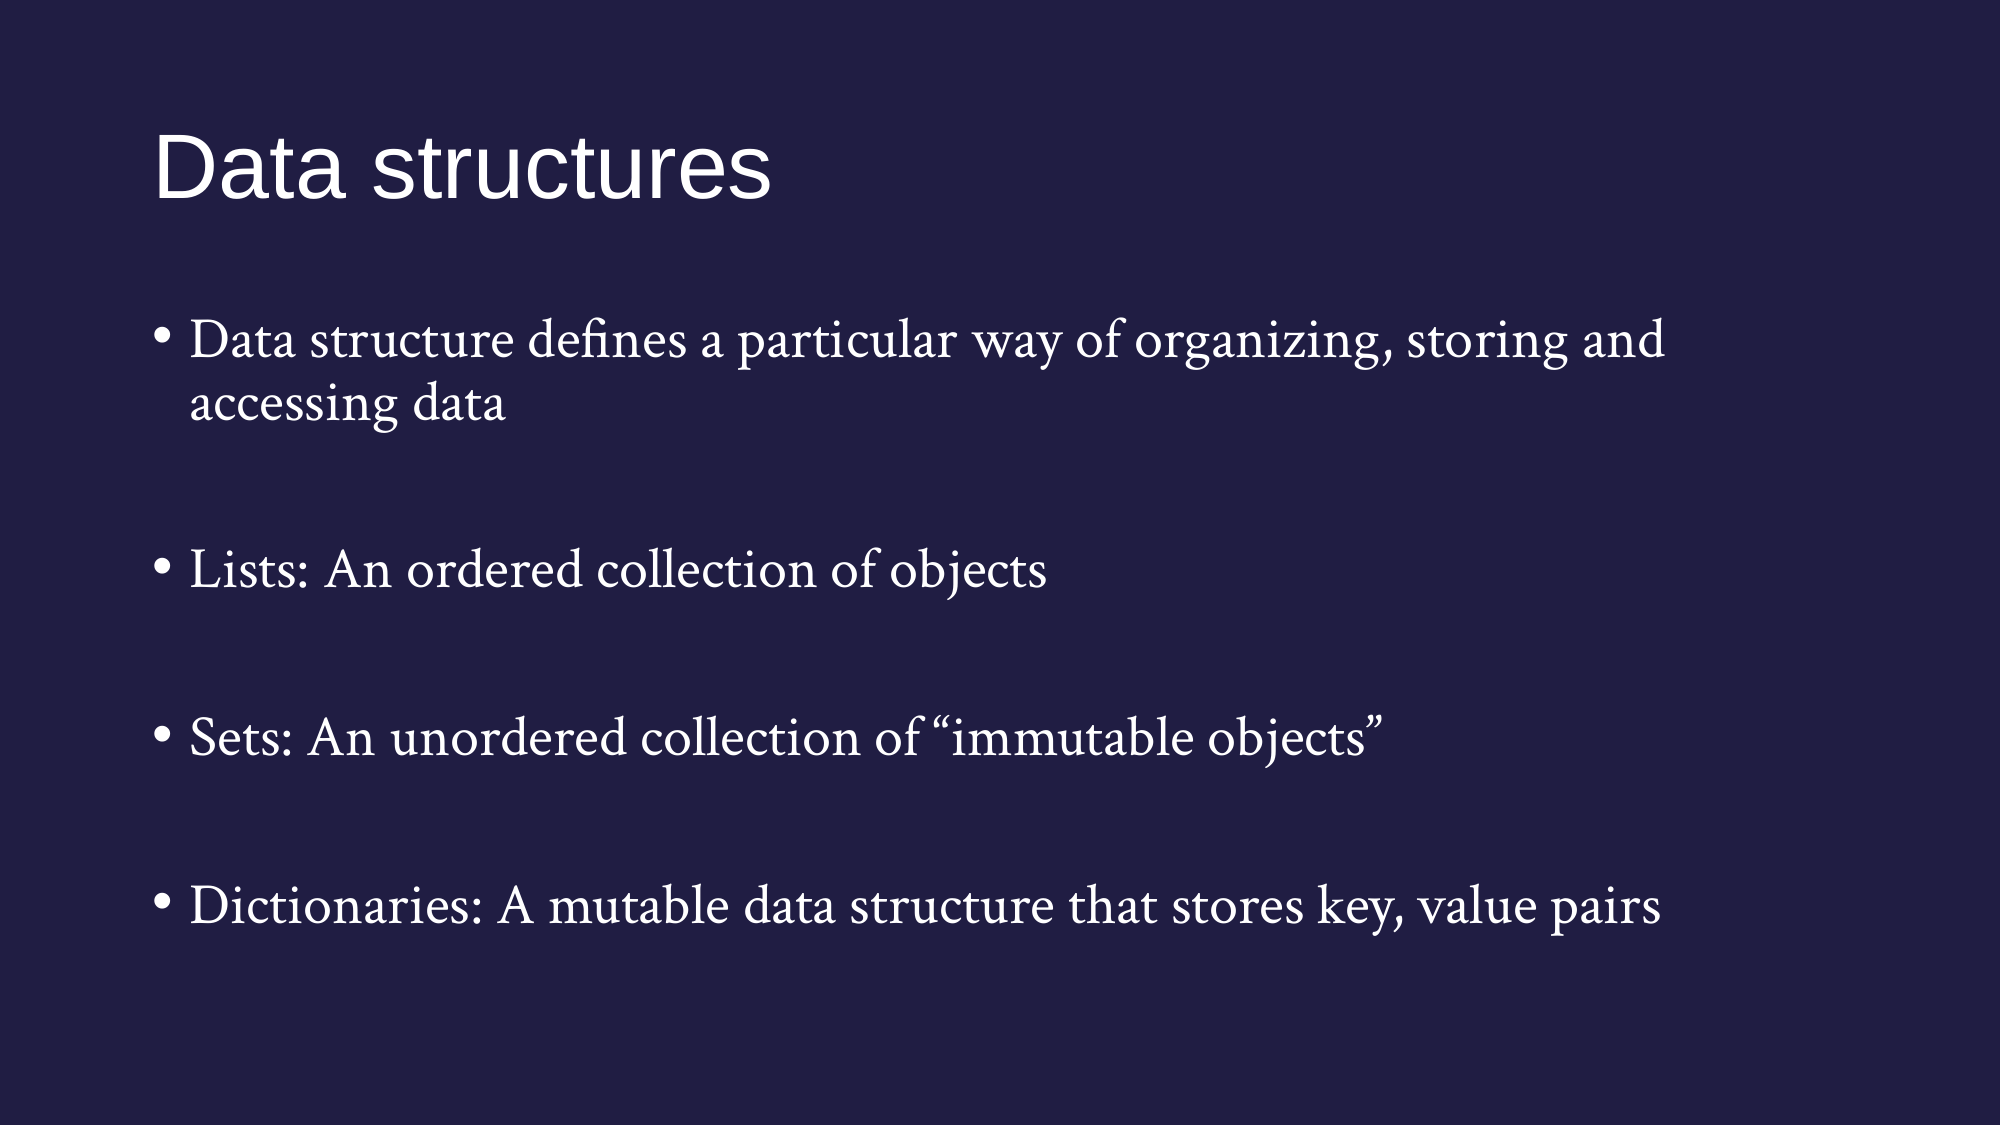

# Data structures
Data structure defines a particular way of organizing, storing and accessing data

Lists: An ordered collection of objects

Sets: An unordered collection of “immutable objects”

Dictionaries: A mutable data structure that stores key, value pairs